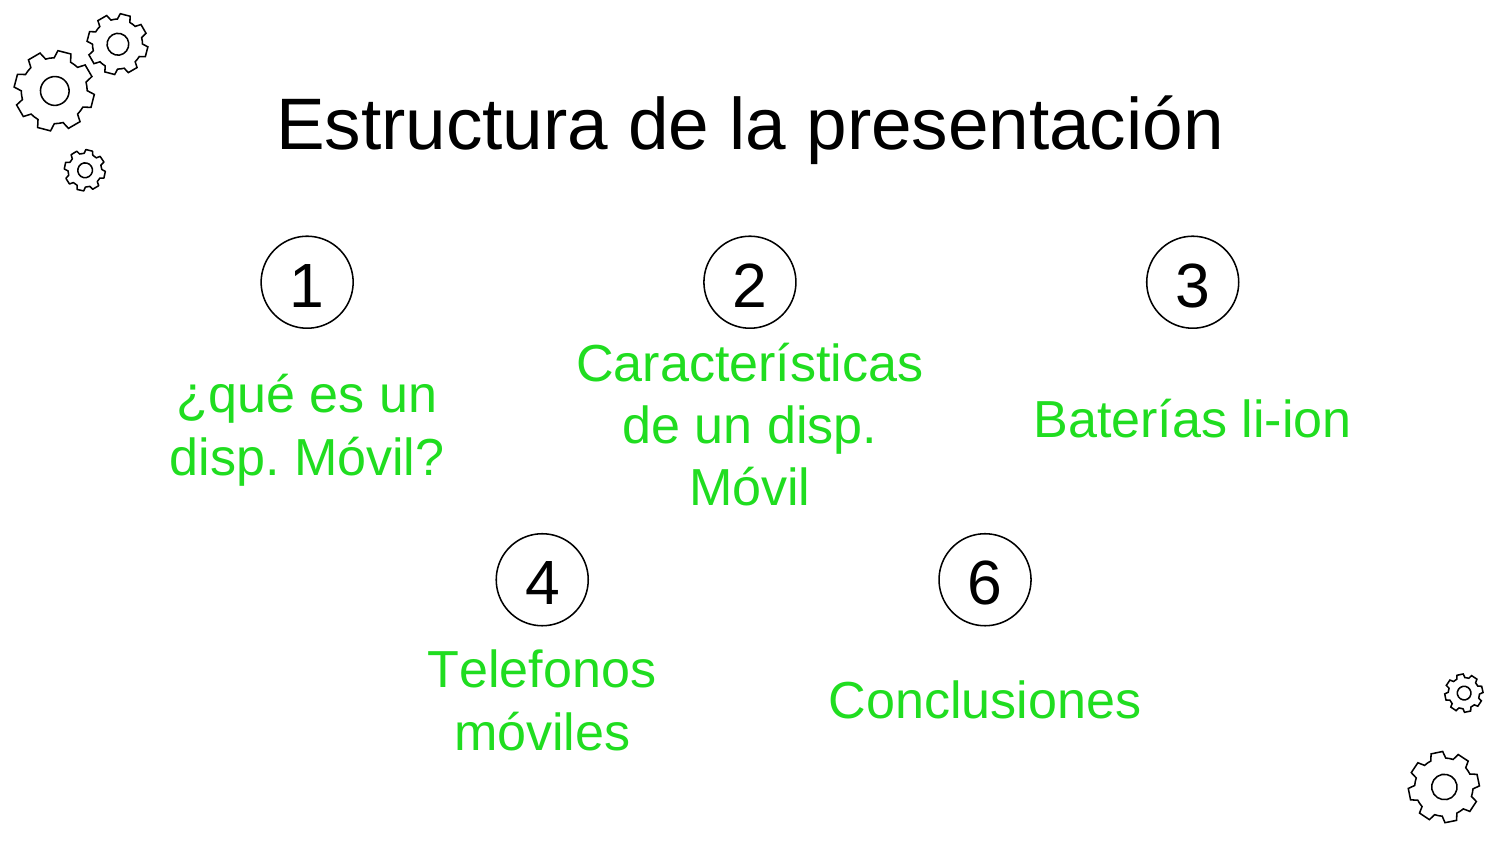

# Estructura de la presentación

1
2
3
Baterías li-ion
Características de un disp. Móvil
¿qué es un disp. Móvil?

4
6
Telefonos móviles
Conclusiones